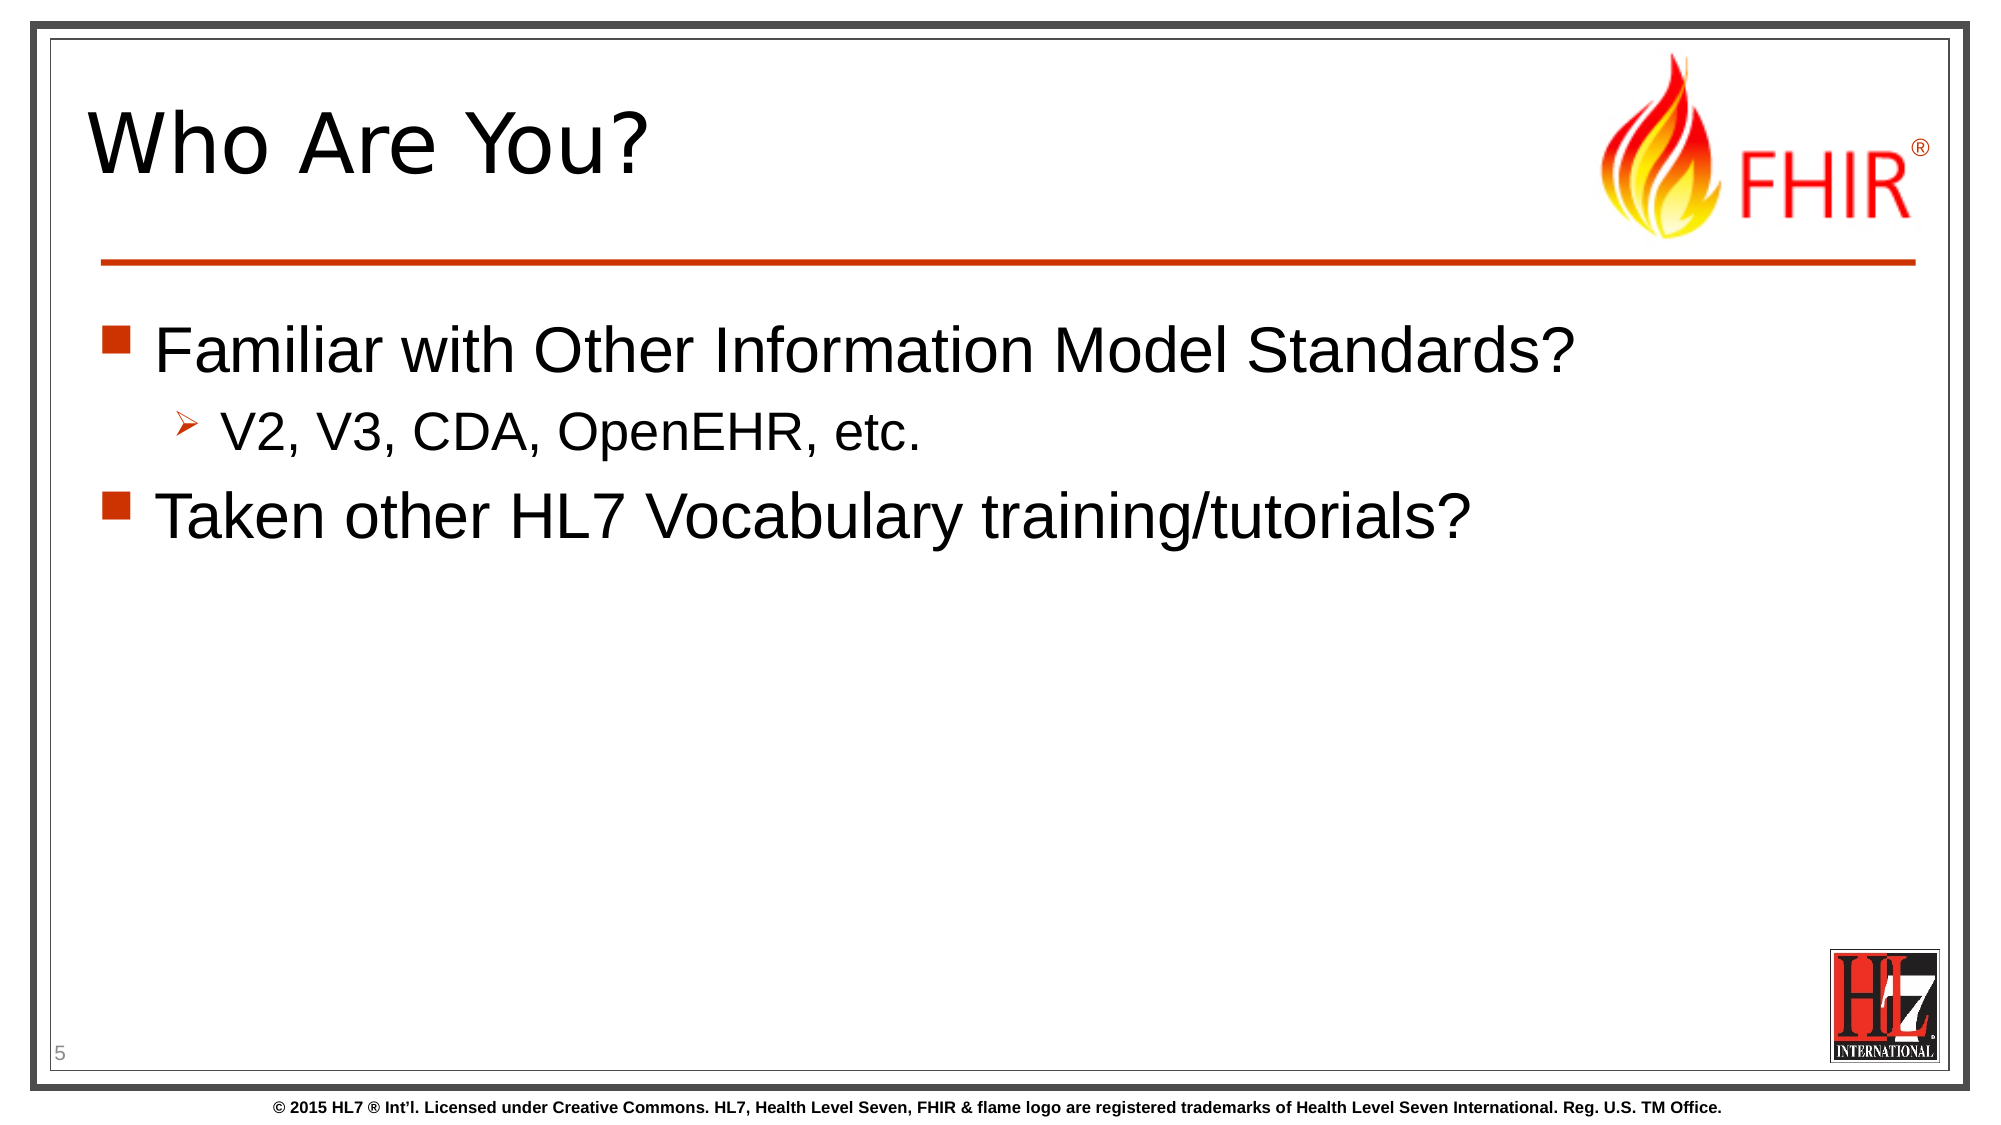

# Who Are You?
Familiar with Other Information Model Standards?
V2, V3, CDA, OpenEHR, etc.
Taken other HL7 Vocabulary training/tutorials?
5